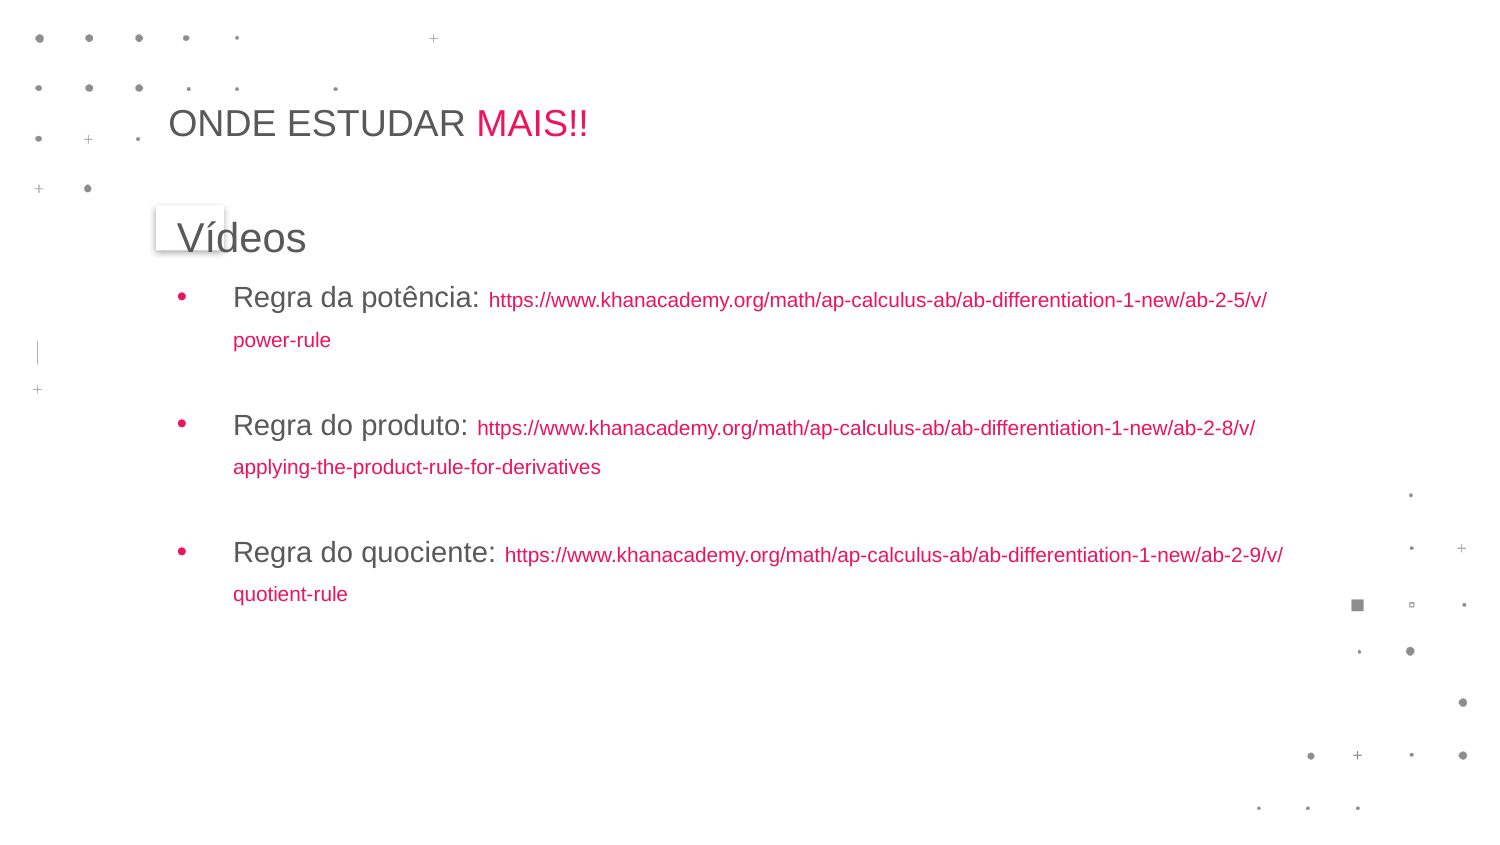

ONDE ESTUDAR MAIS!!
Vídeos
Regra da potência: https://www.khanacademy.org/math/ap-calculus-ab/ab-differentiation-1-new/ab-2-5/v/power-rule

Regra do produto: https://www.khanacademy.org/math/ap-calculus-ab/ab-differentiation-1-new/ab-2-8/v/applying-the-product-rule-for-derivatives

Regra do quociente: https://www.khanacademy.org/math/ap-calculus-ab/ab-differentiation-1-new/ab-2-9/v/quotient-rule